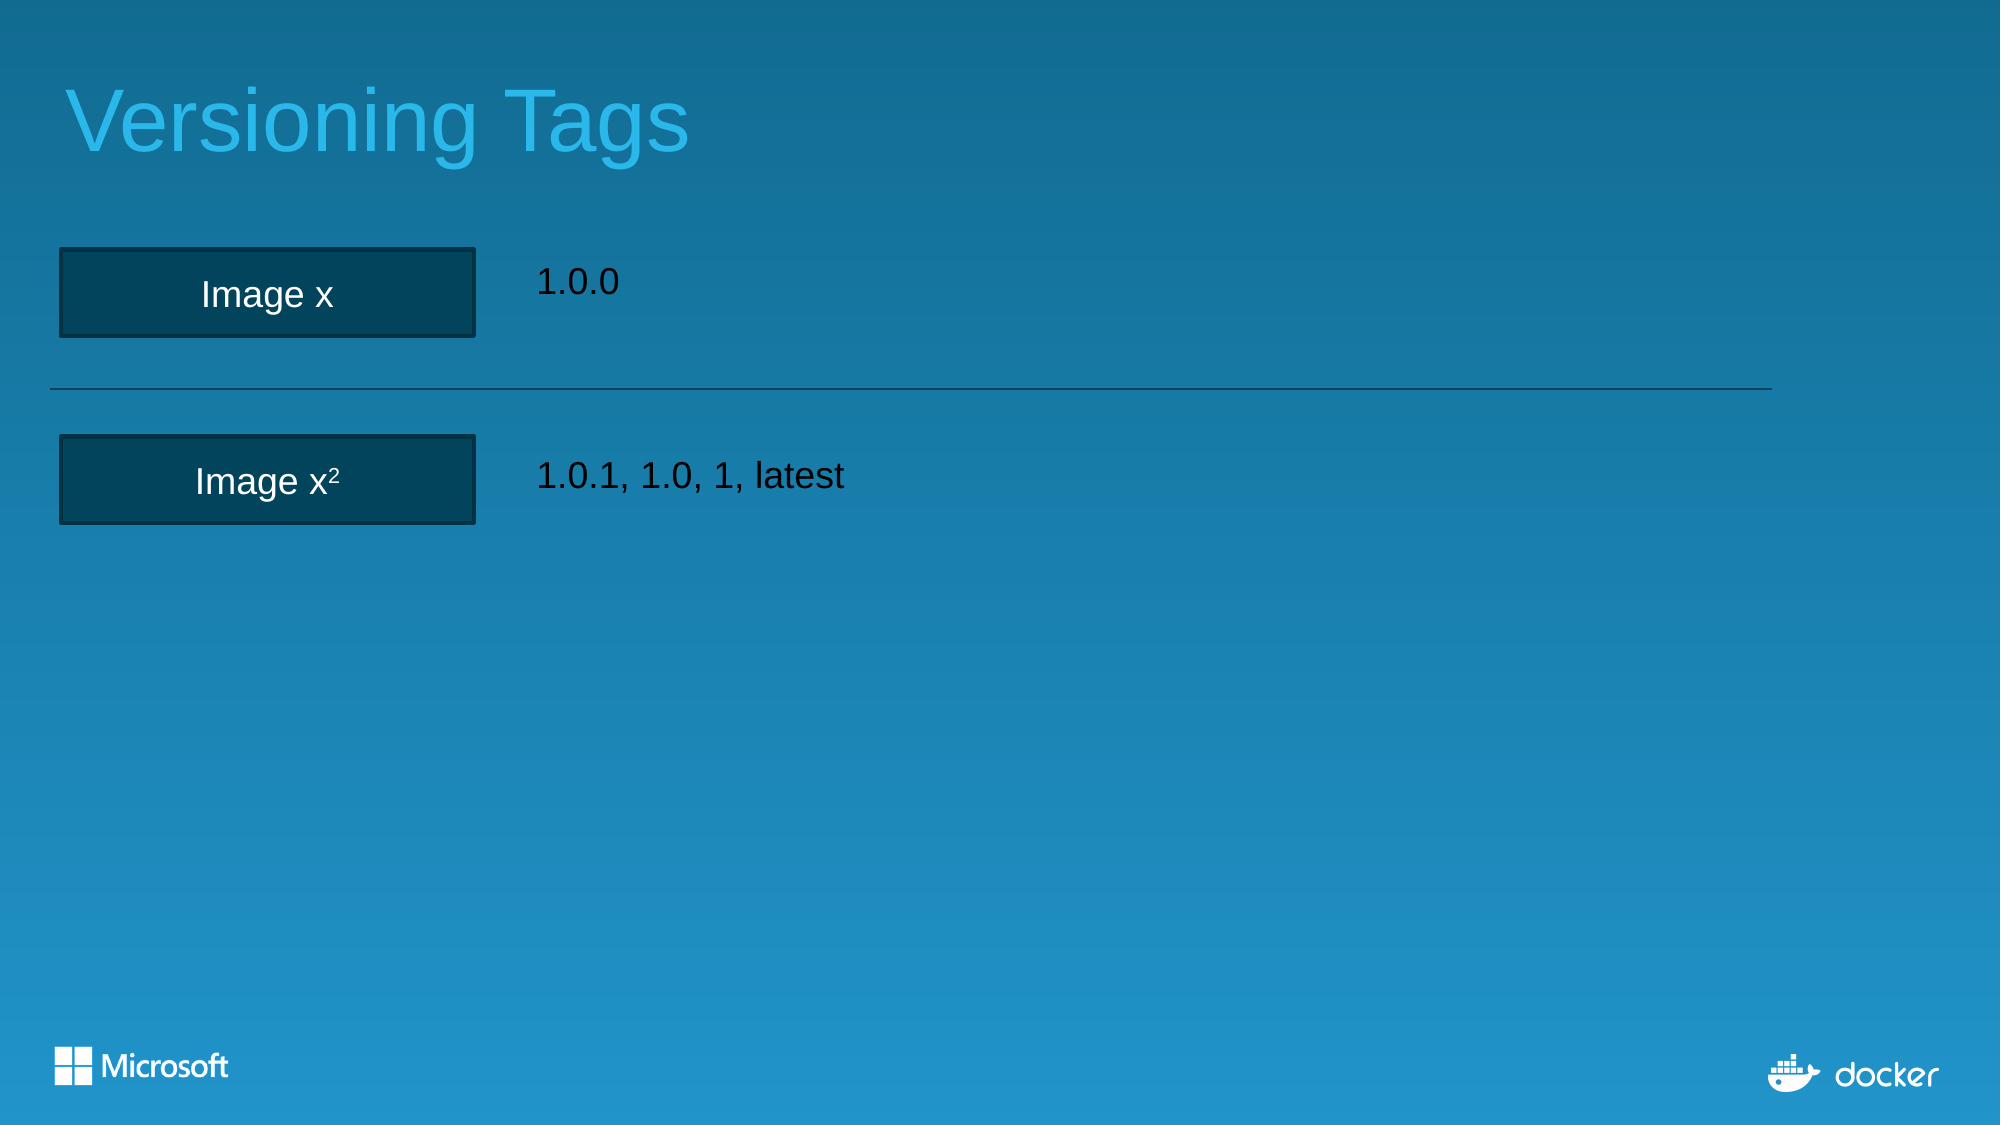

# Versioning Tags
1.0.0
Image x
Image x2
1.0.1, 1.0, 1, latest